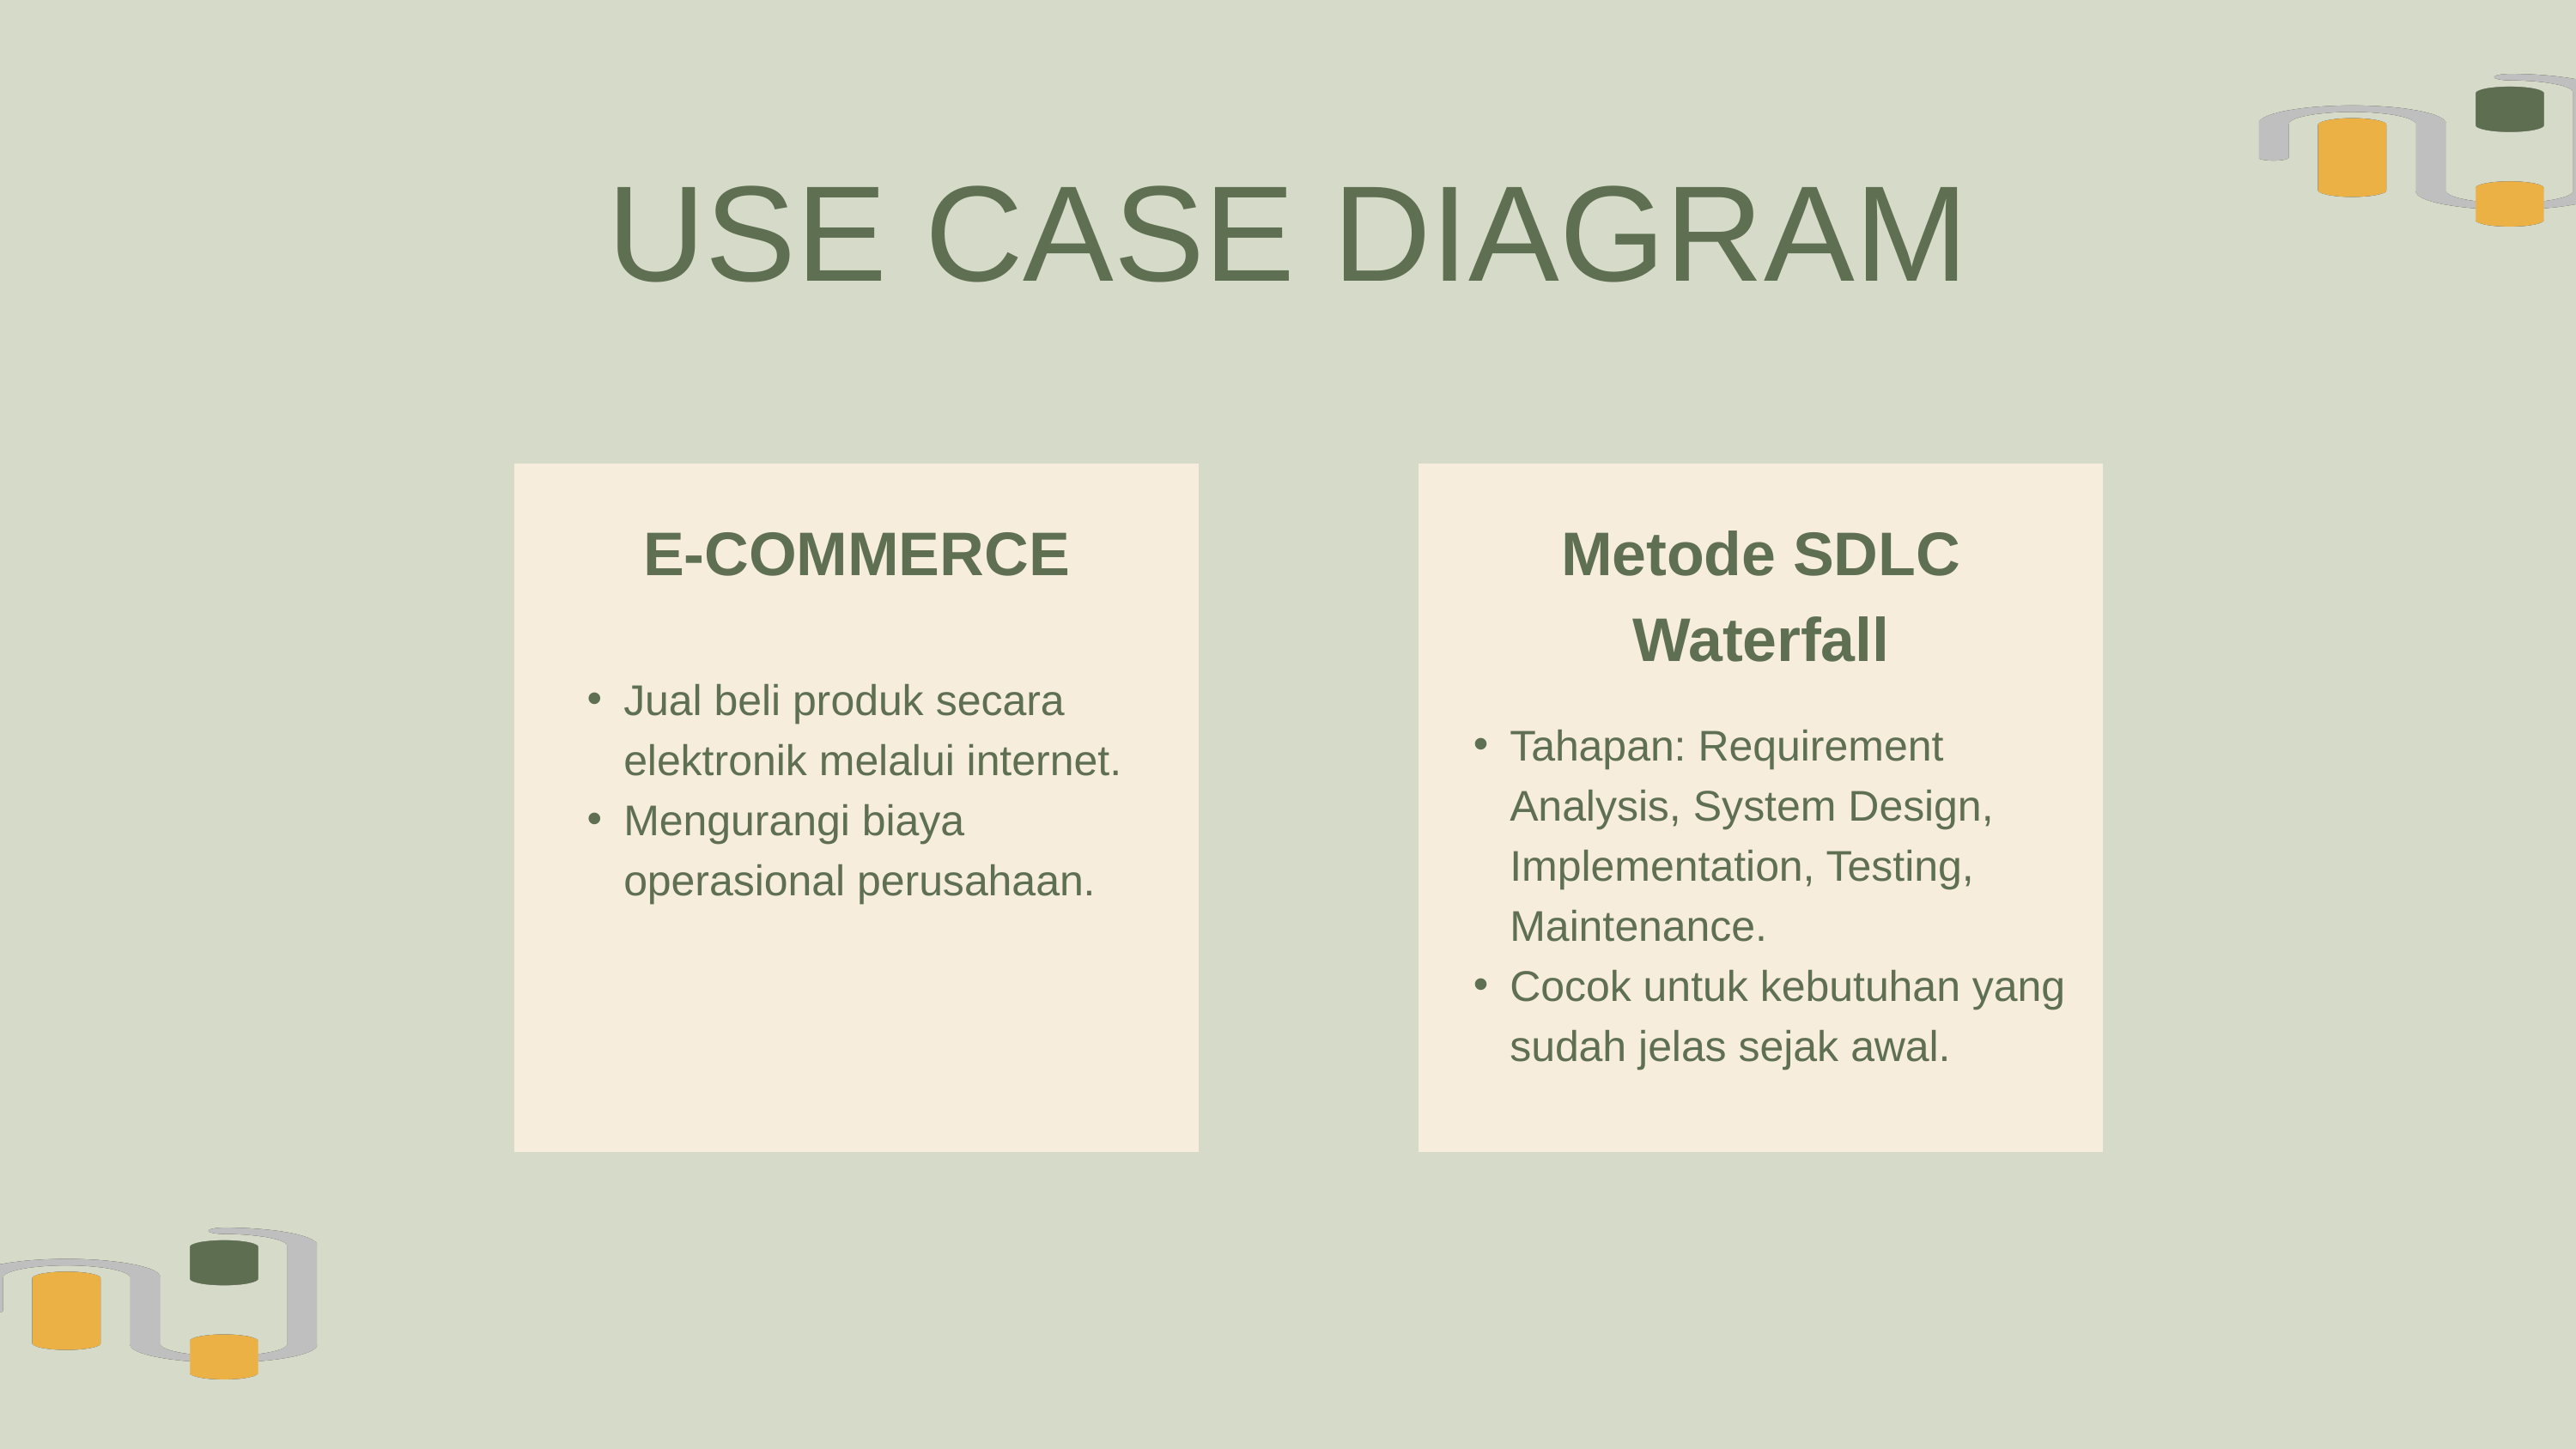

USE CASE DIAGRAM

E-COMMERCE
Jual beli produk secara elektronik melalui internet.
Mengurangi biaya operasional perusahaan.

Metode SDLC Waterfall
Tahapan: Requirement Analysis, System Design, Implementation, Testing, Maintenance.
Cocok untuk kebutuhan yang sudah jelas sejak awal.